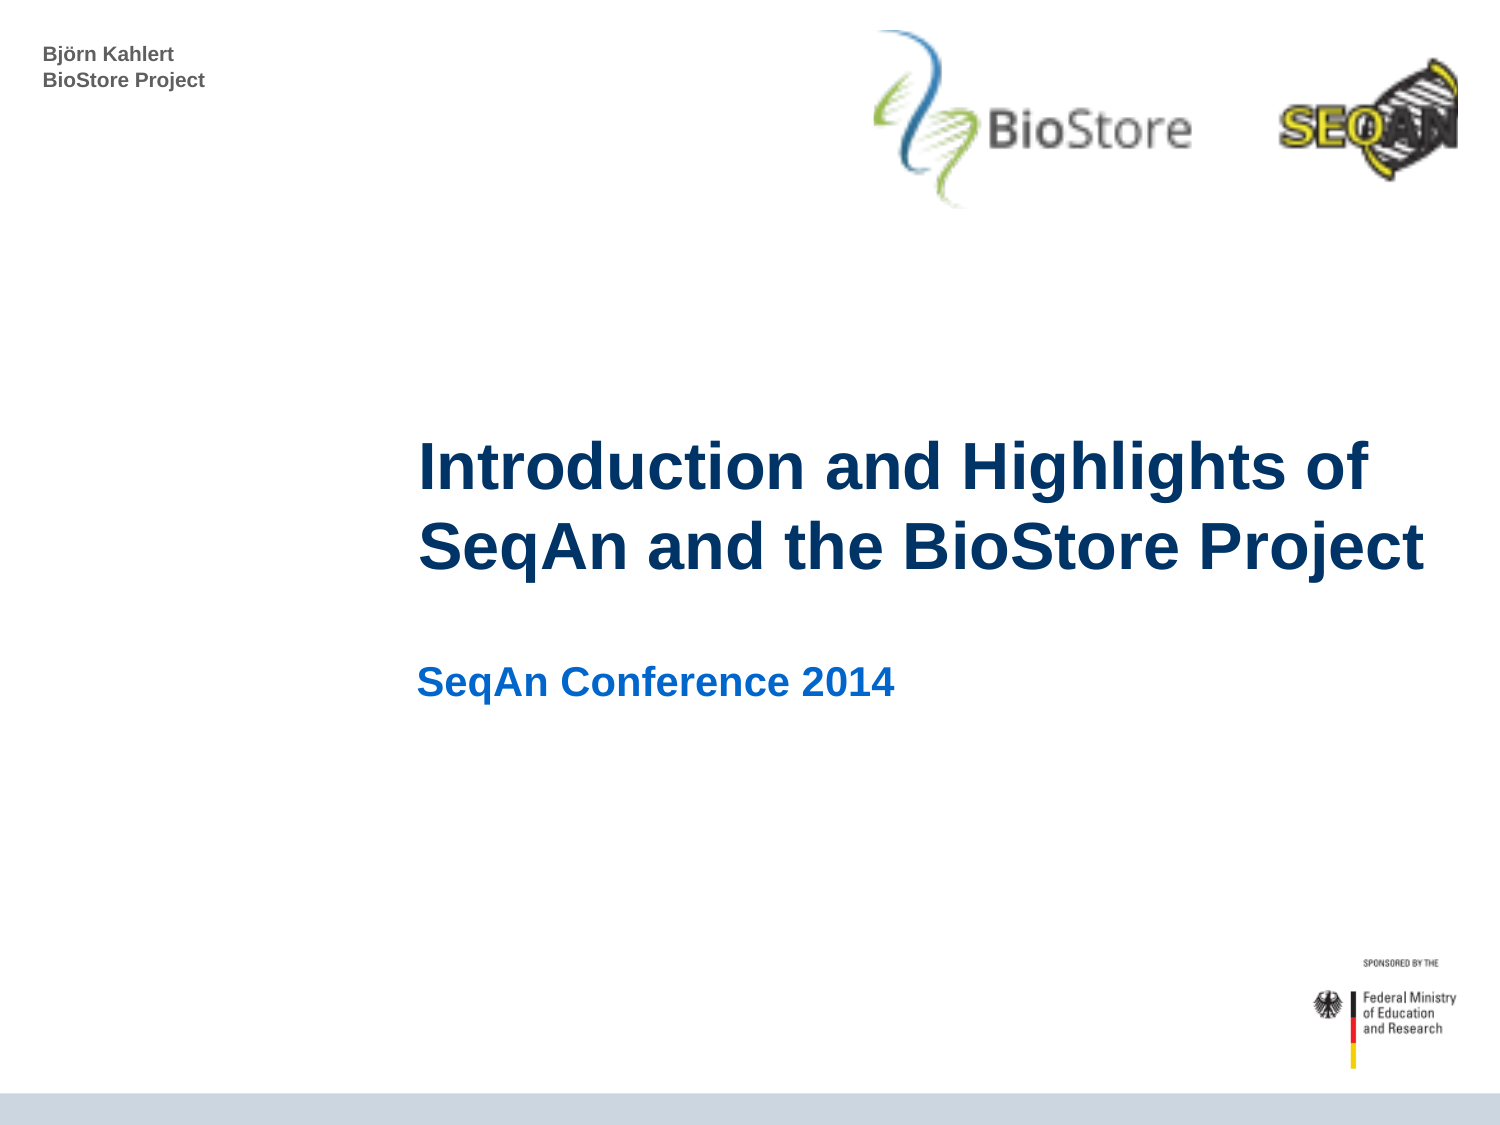

# Introduction and Highlights of SeqAn and the BioStore Project
SeqAn Conference 2014